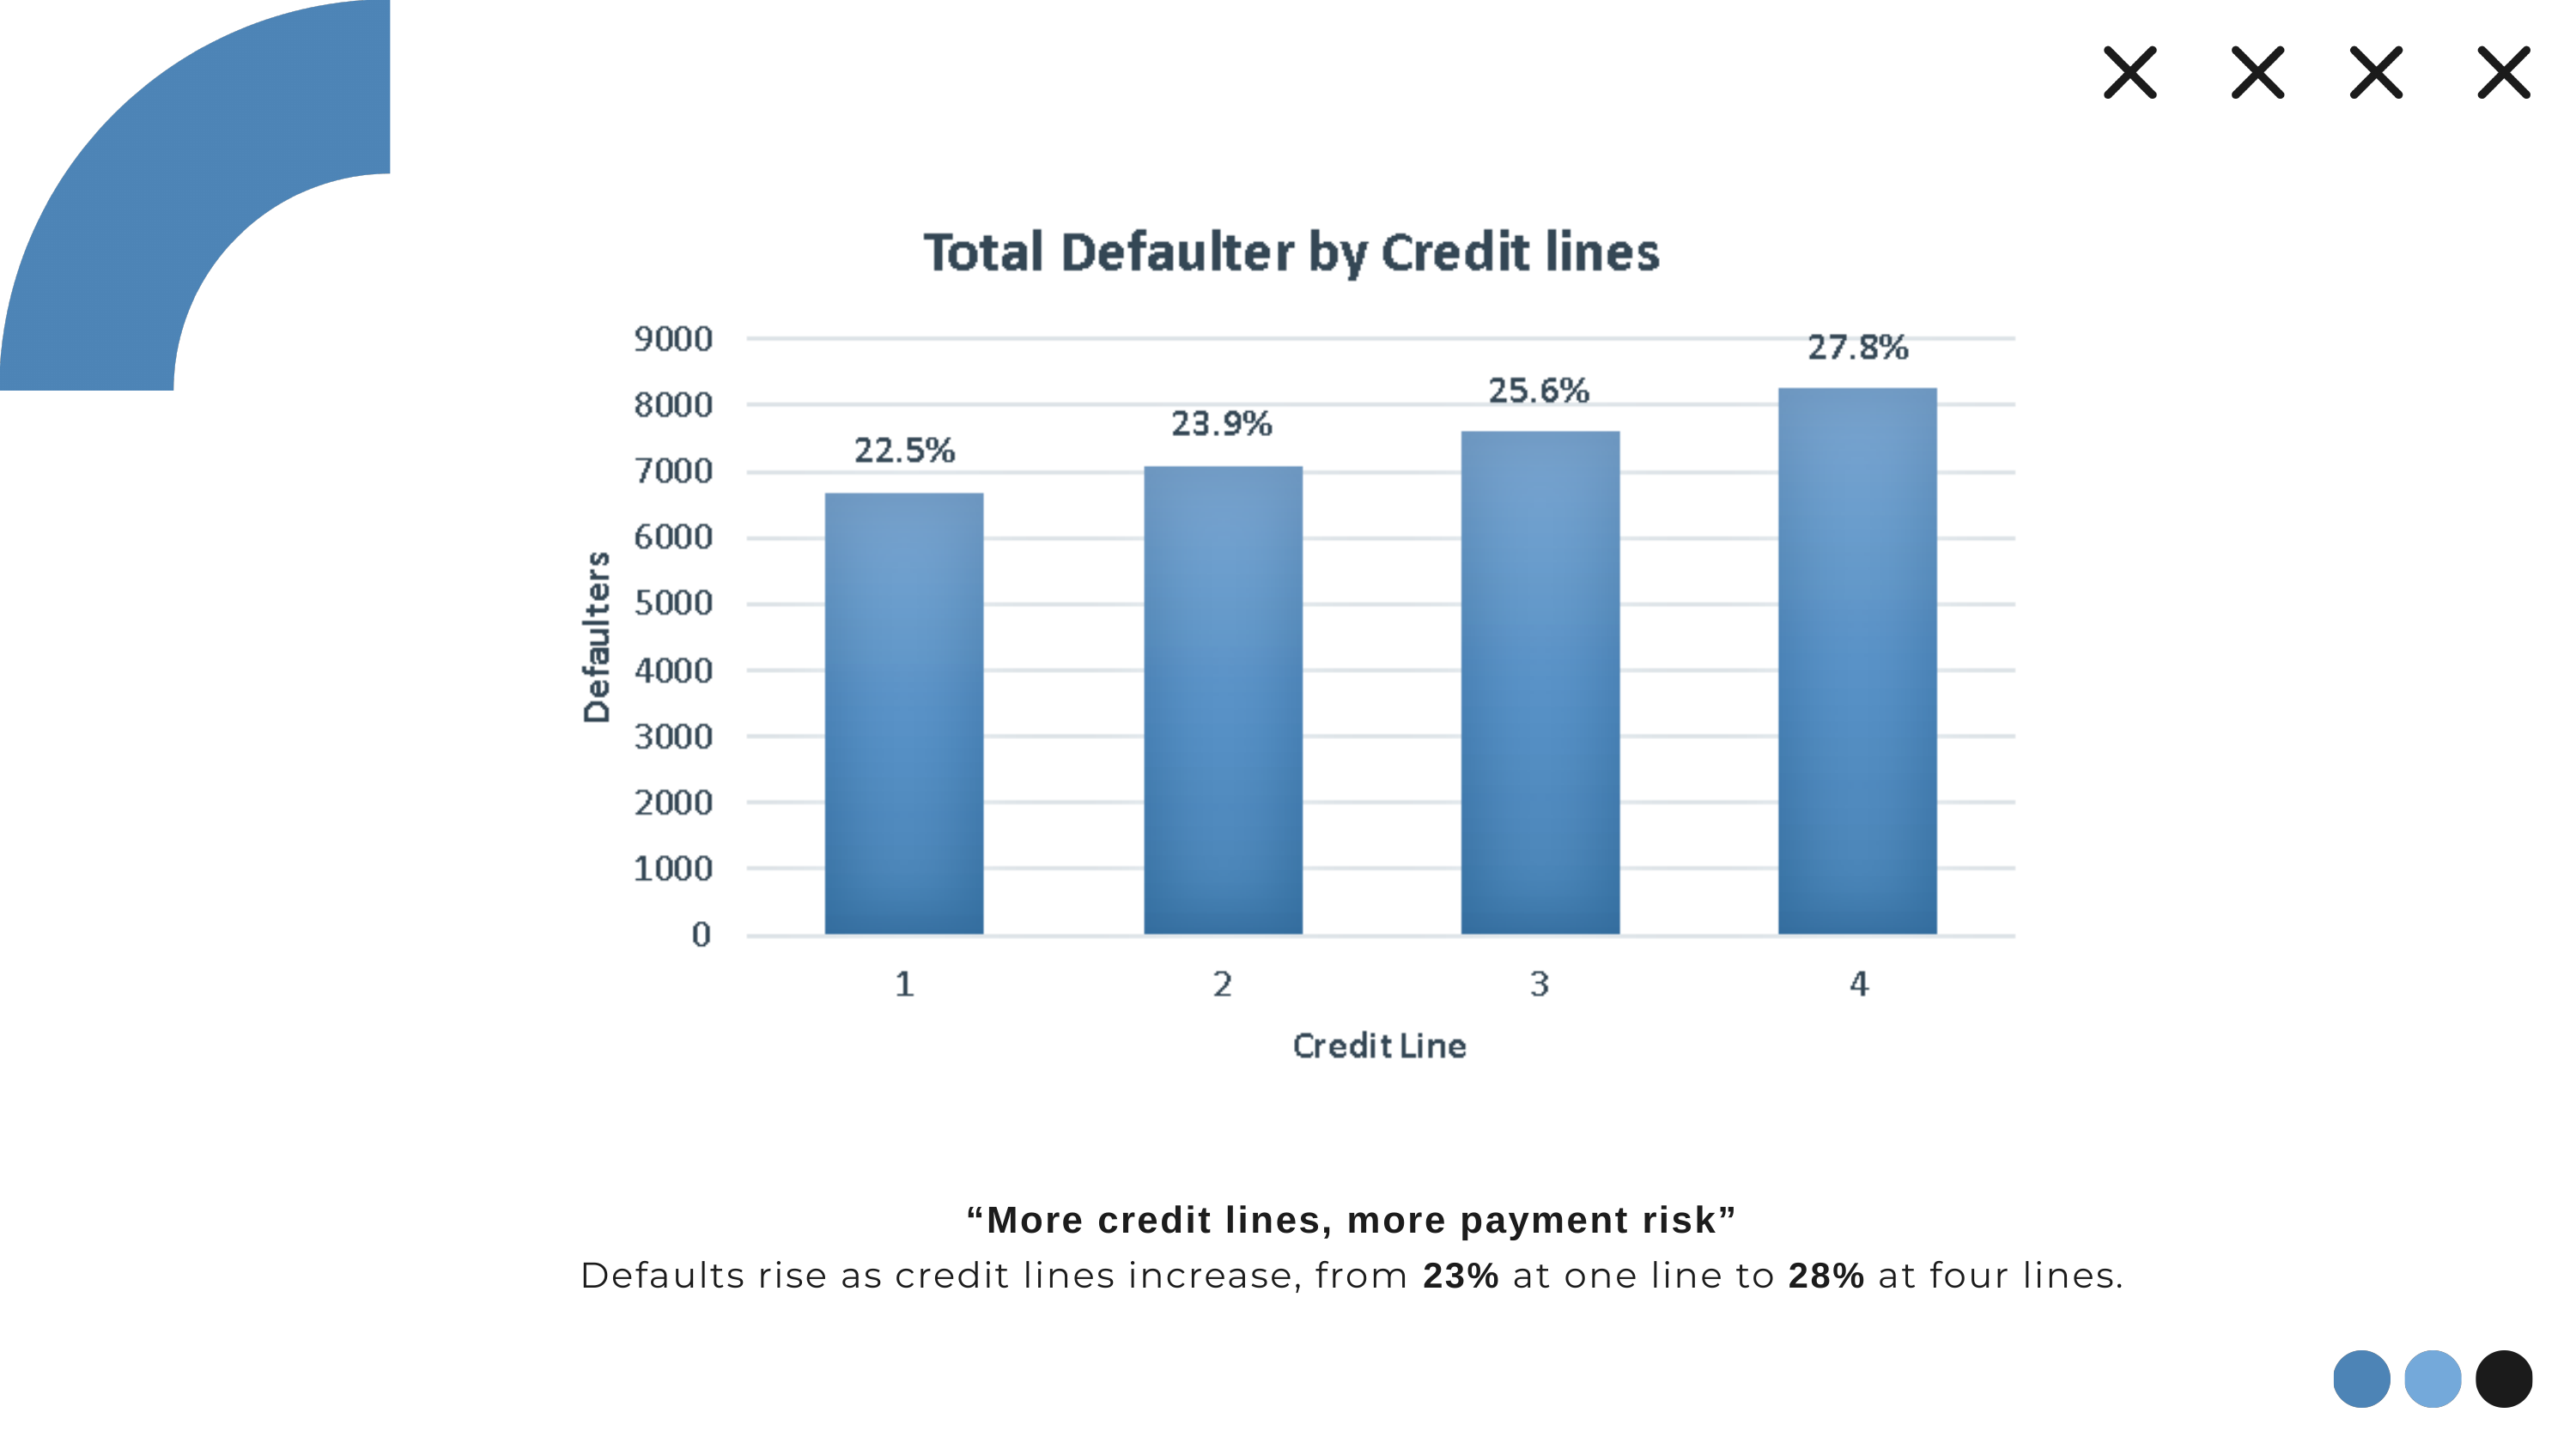

“More credit lines, more payment risk”
Defaults rise as credit lines increase, from 23% at one line to 28% at four lines.